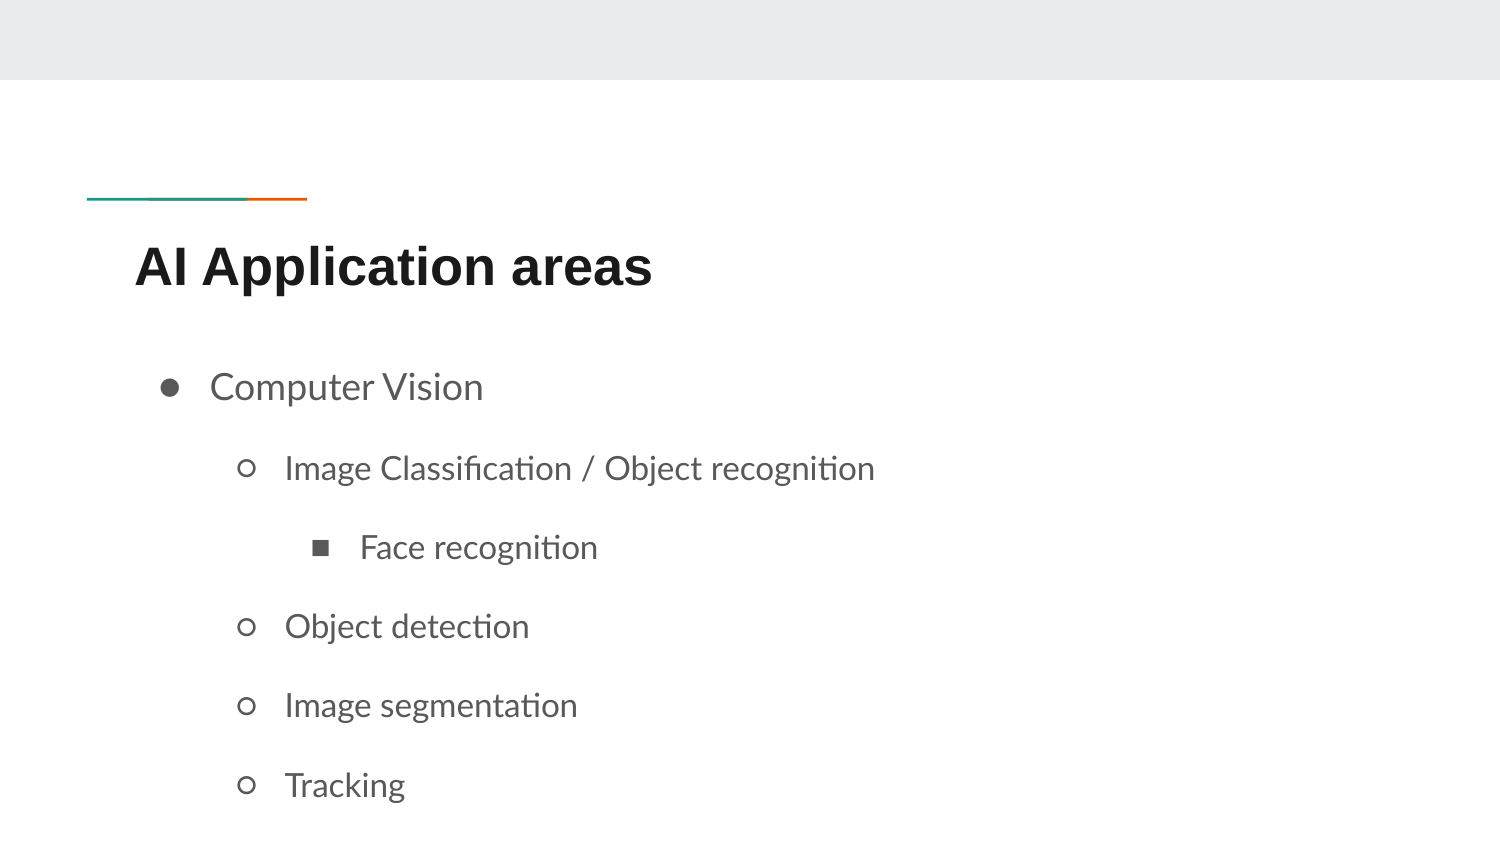

# AI Application areas
Computer Vision
Image Classification / Object recognition
Face recognition
Object detection
Image segmentation
Tracking